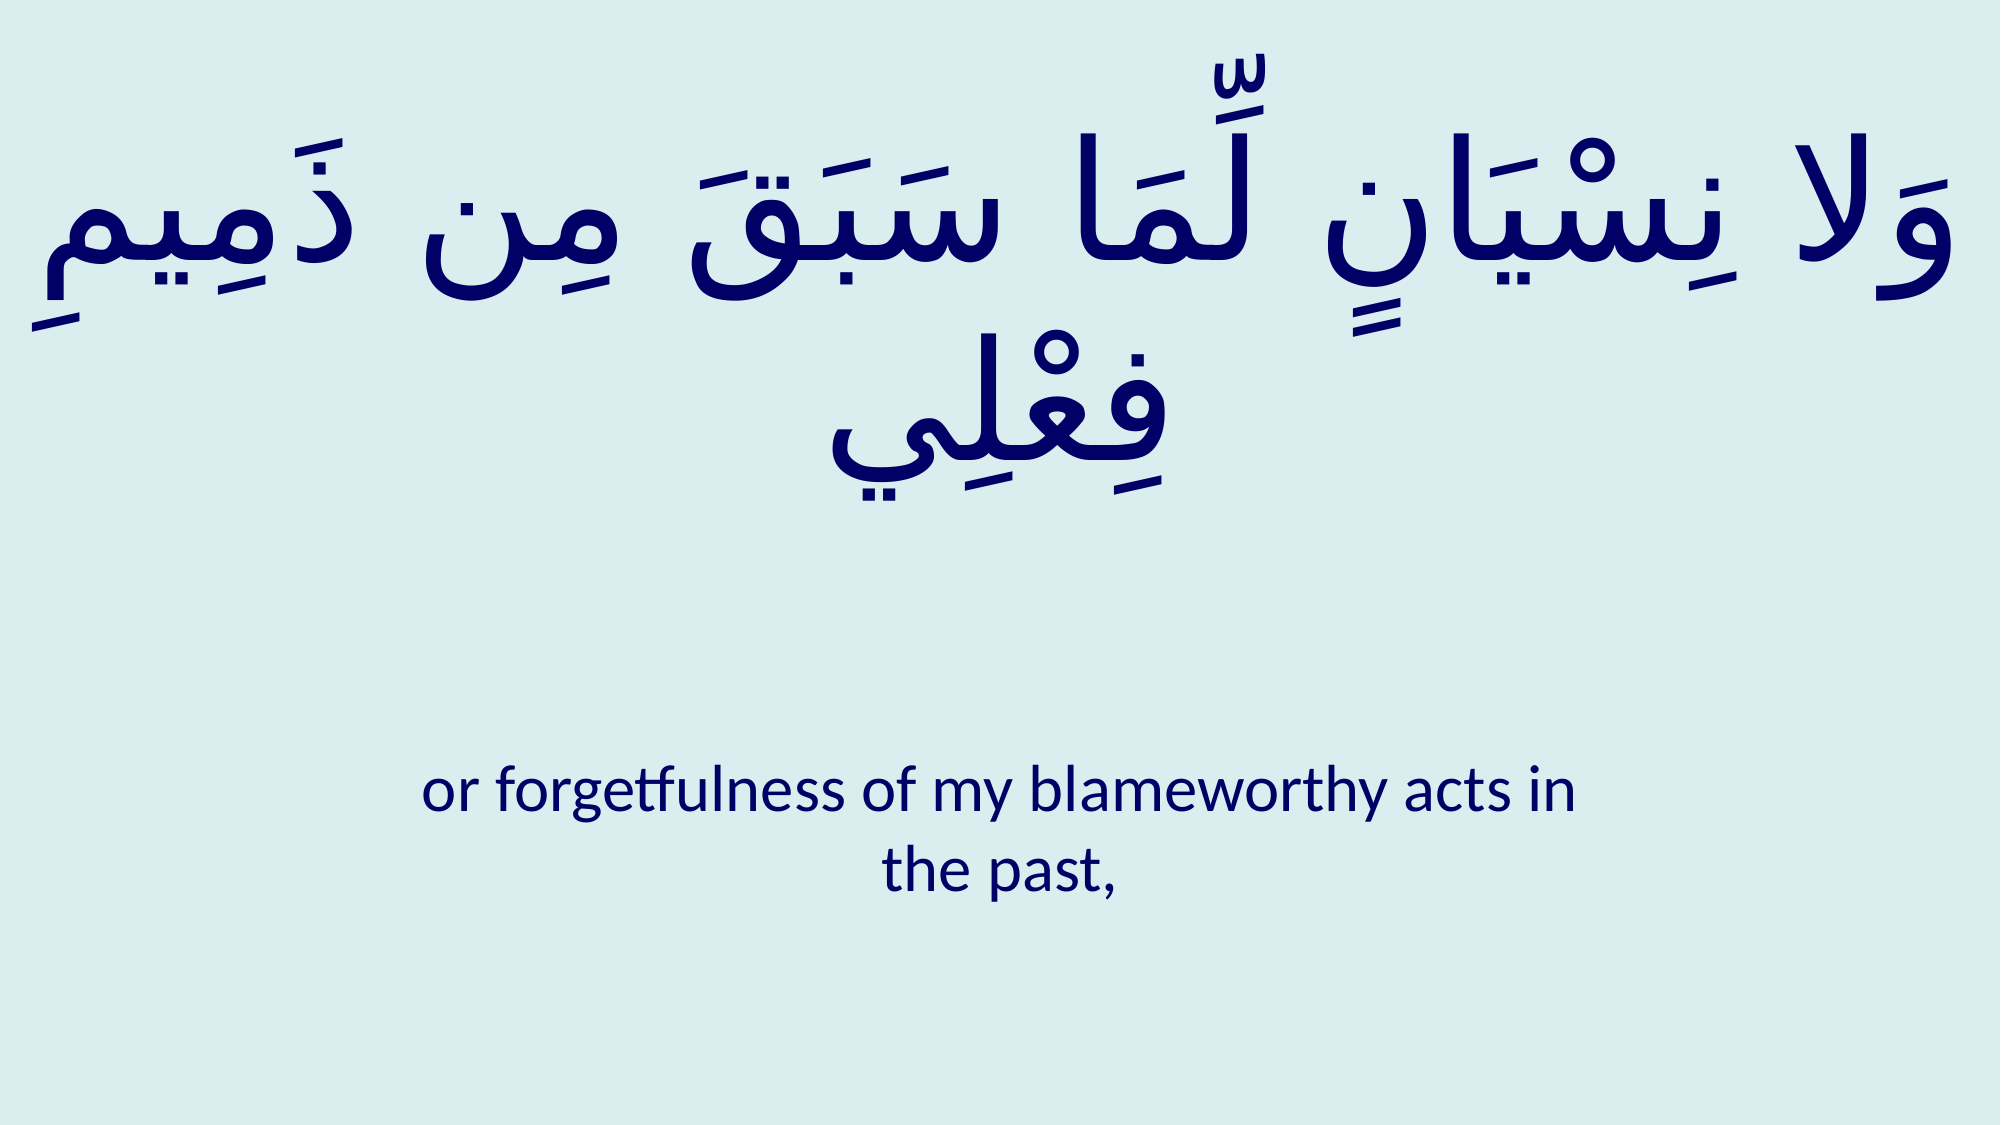

# وَلا نِسْيَانٍ لِّمَا سَبَقَ مِن ذَمِيمِ فِعْلِي
or forgetfulness of my blameworthy acts in the past,